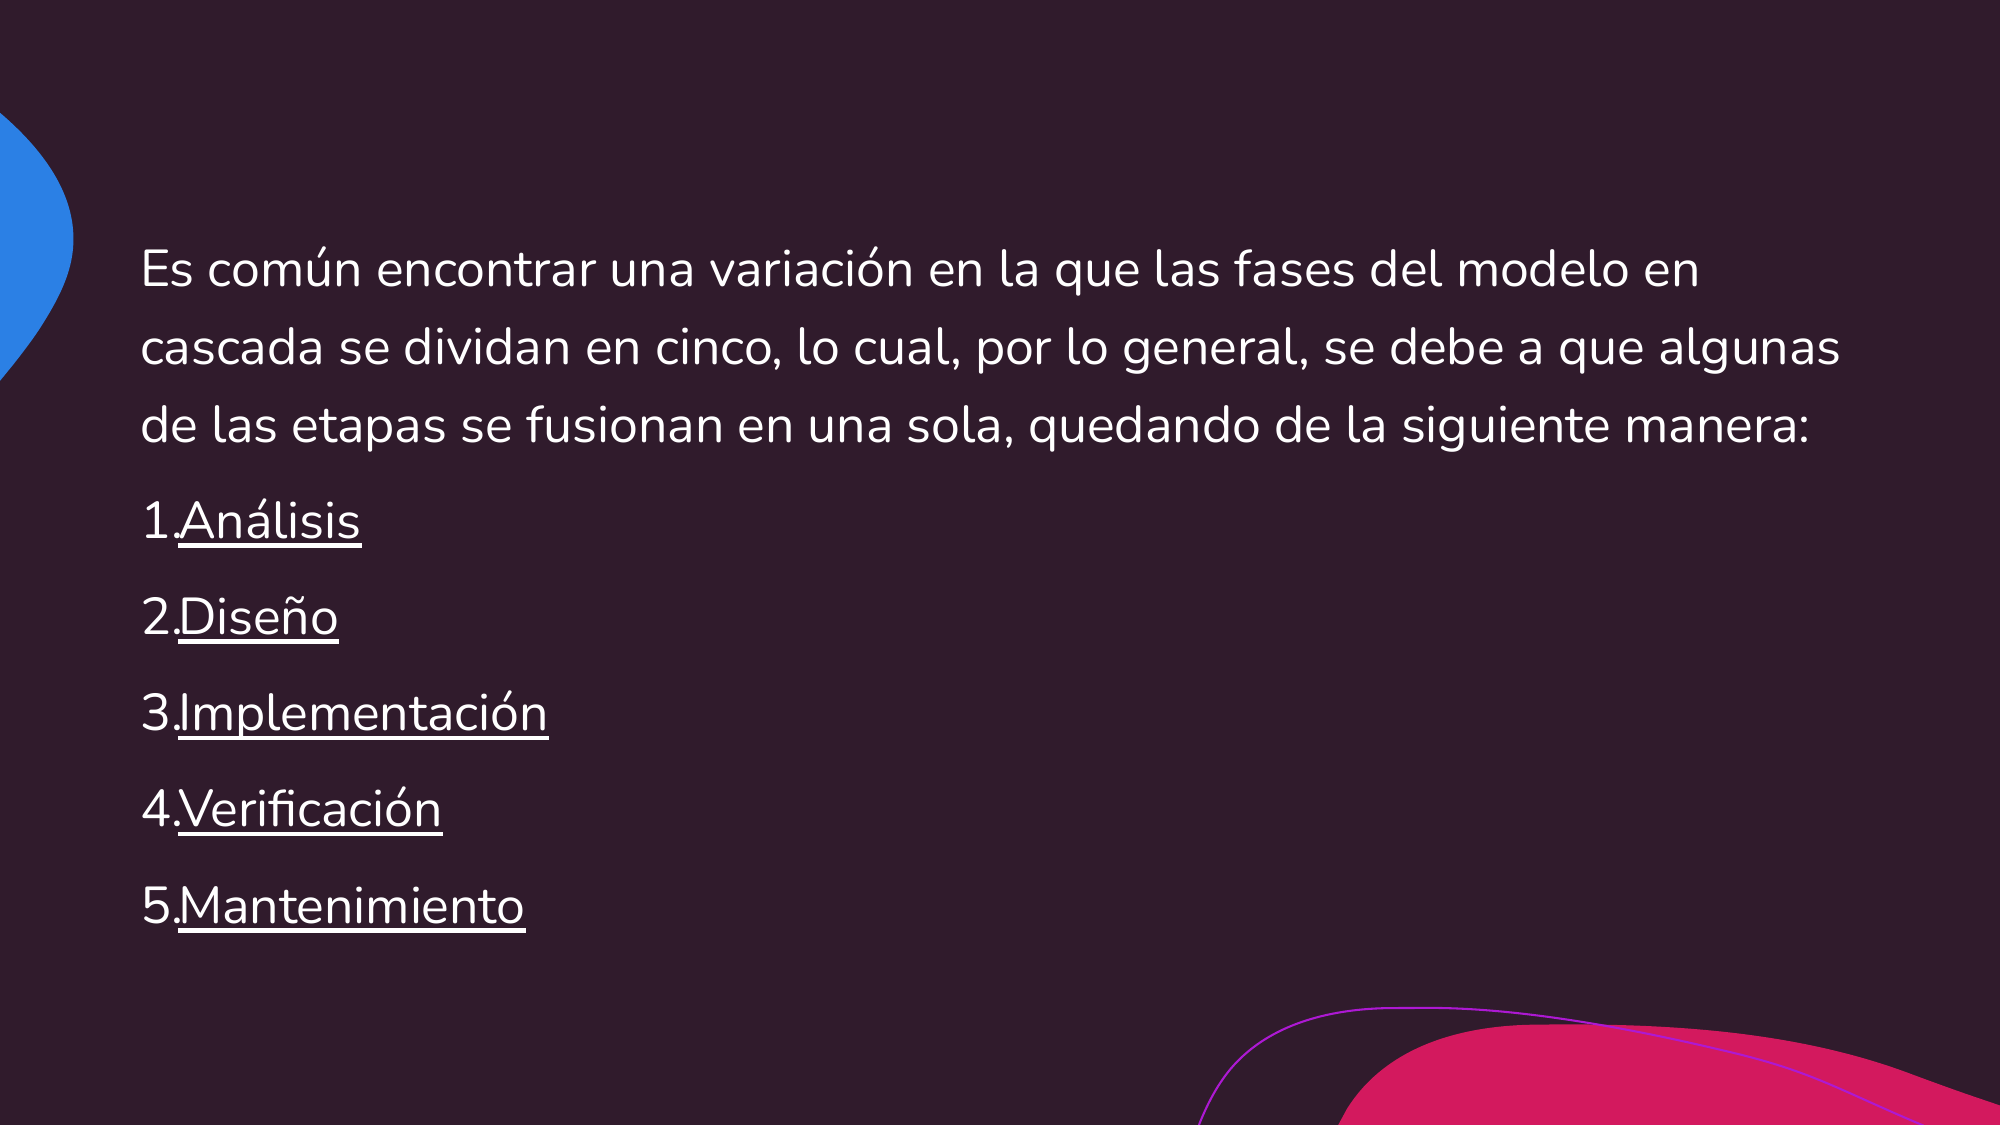

Es común encontrar una variación en la que las fases del modelo en cascada se dividan en cinco, lo cual, por lo general, se debe a que algunas de las etapas se fusionan en una sola, quedando de la siguiente manera:
Análisis
Diseño
Implementación
Verificación
Mantenimiento